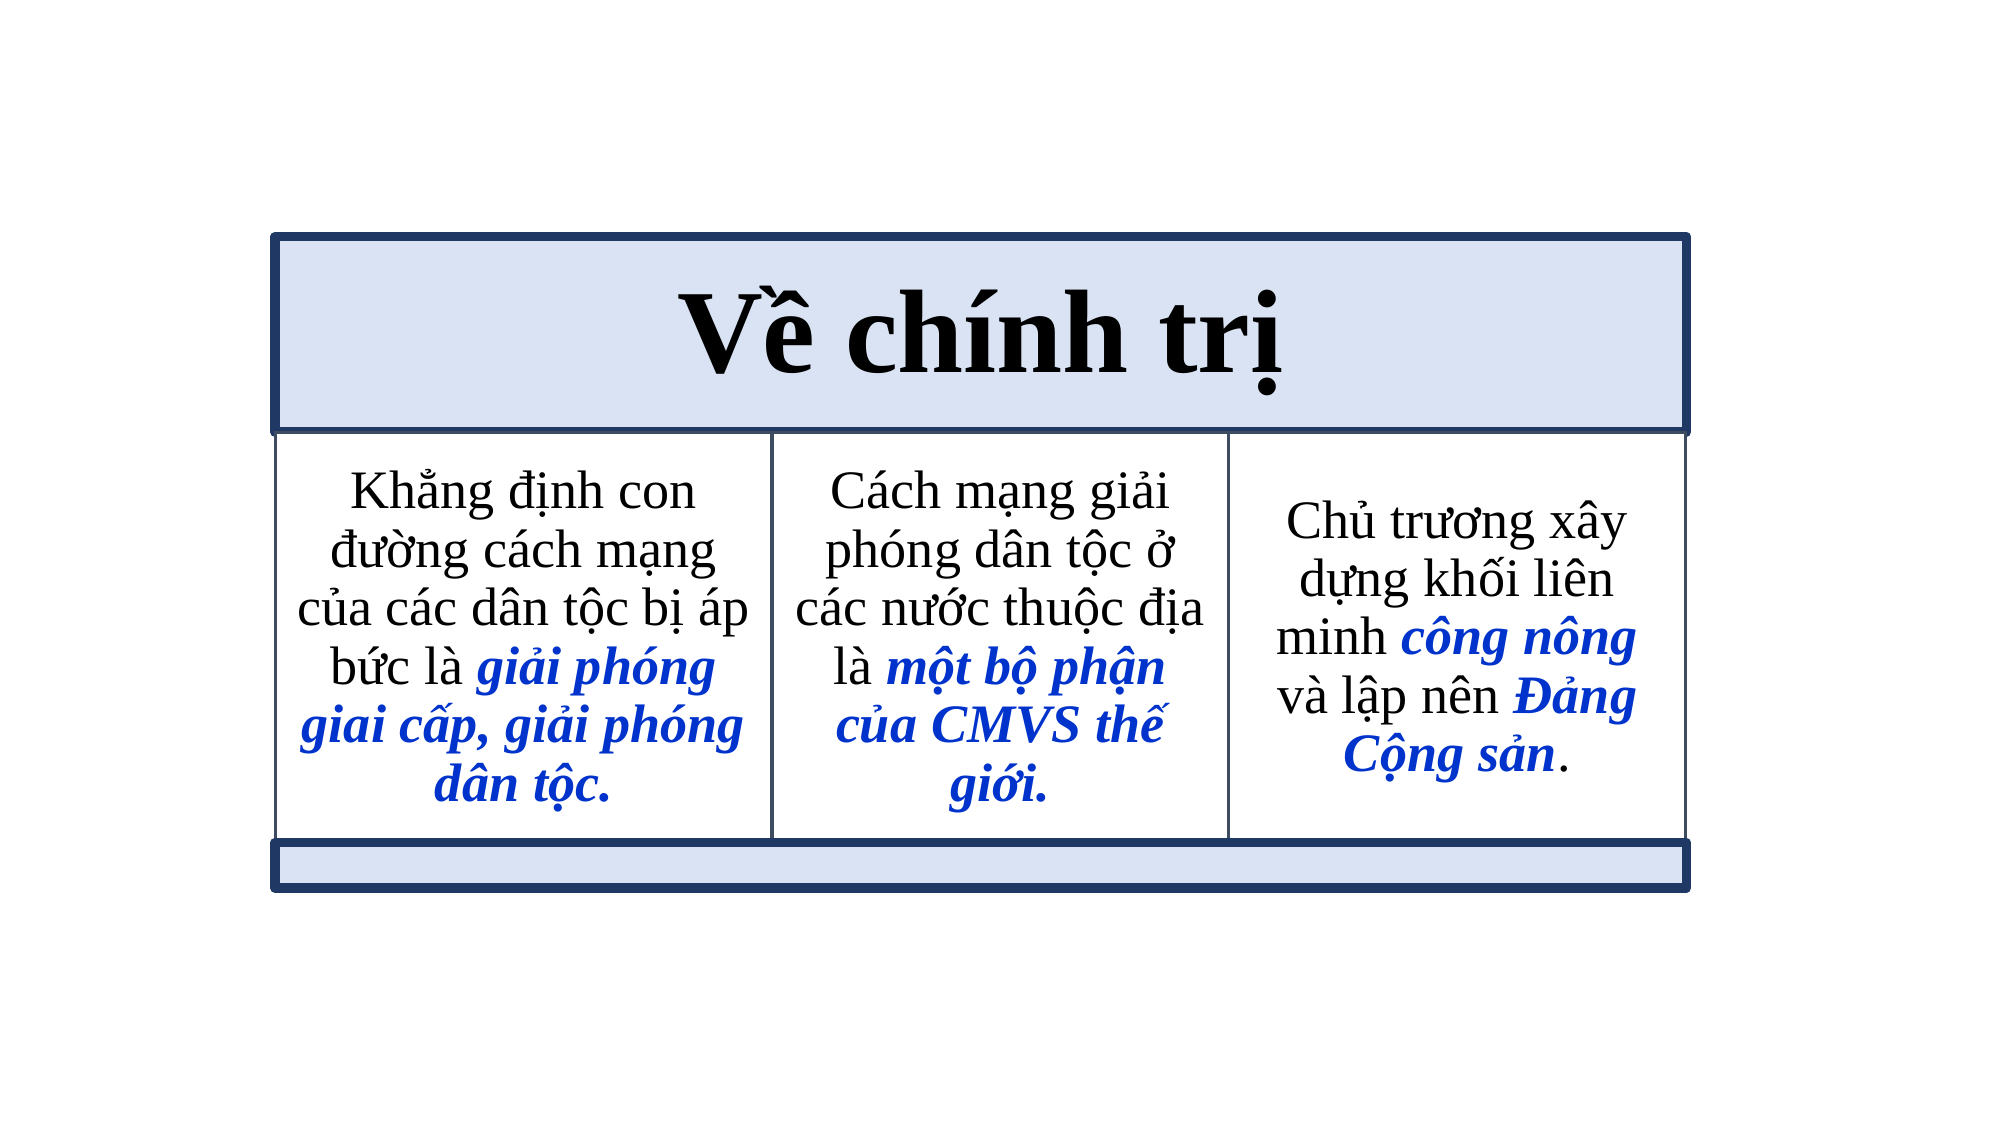

Về chính trị
Khẳng định con đường cách mạng của các dân tộc bị áp bức là giải phóng giai cấp, giải phóng dân tộc.
Cách mạng giải phóng dân tộc ở các nước thuộc địa là một bộ phận của CMVS thế giới.
Chủ trương xây dựng khối liên minh công nông và lập nên Đảng Cộng sản.